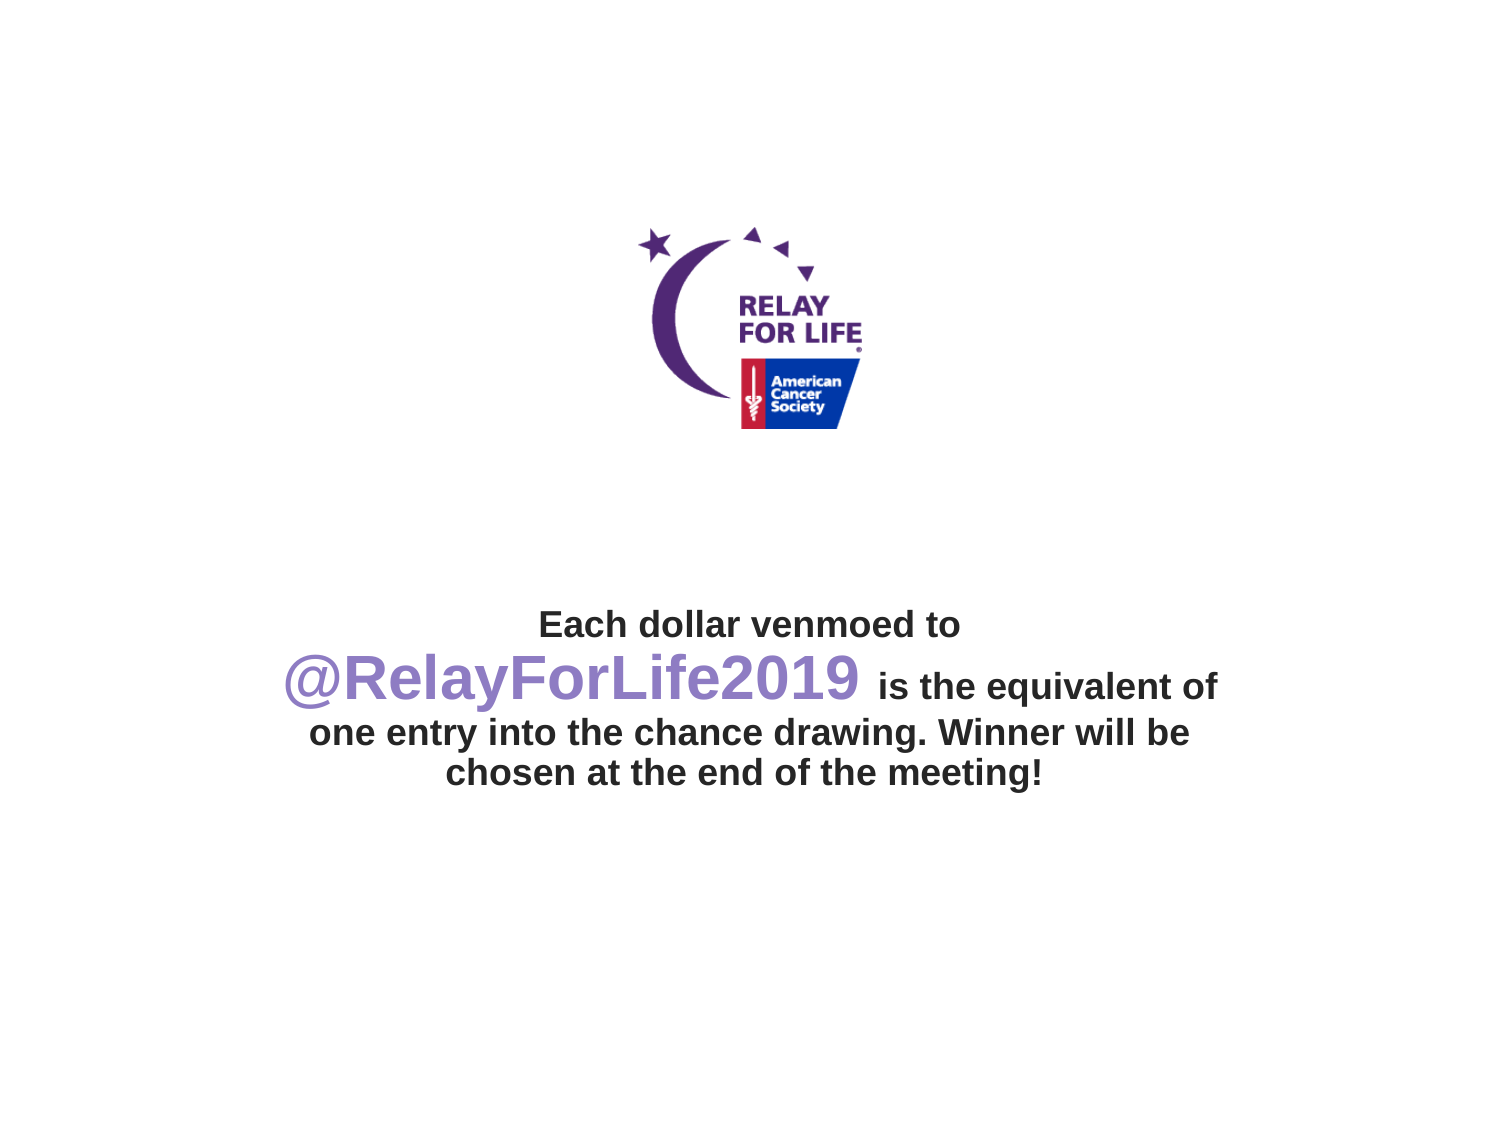

Each dollar venmoed to @RelayForLife2019 is the equivalent of one entry into the chance drawing. Winner will be chosen at the end of the meeting!